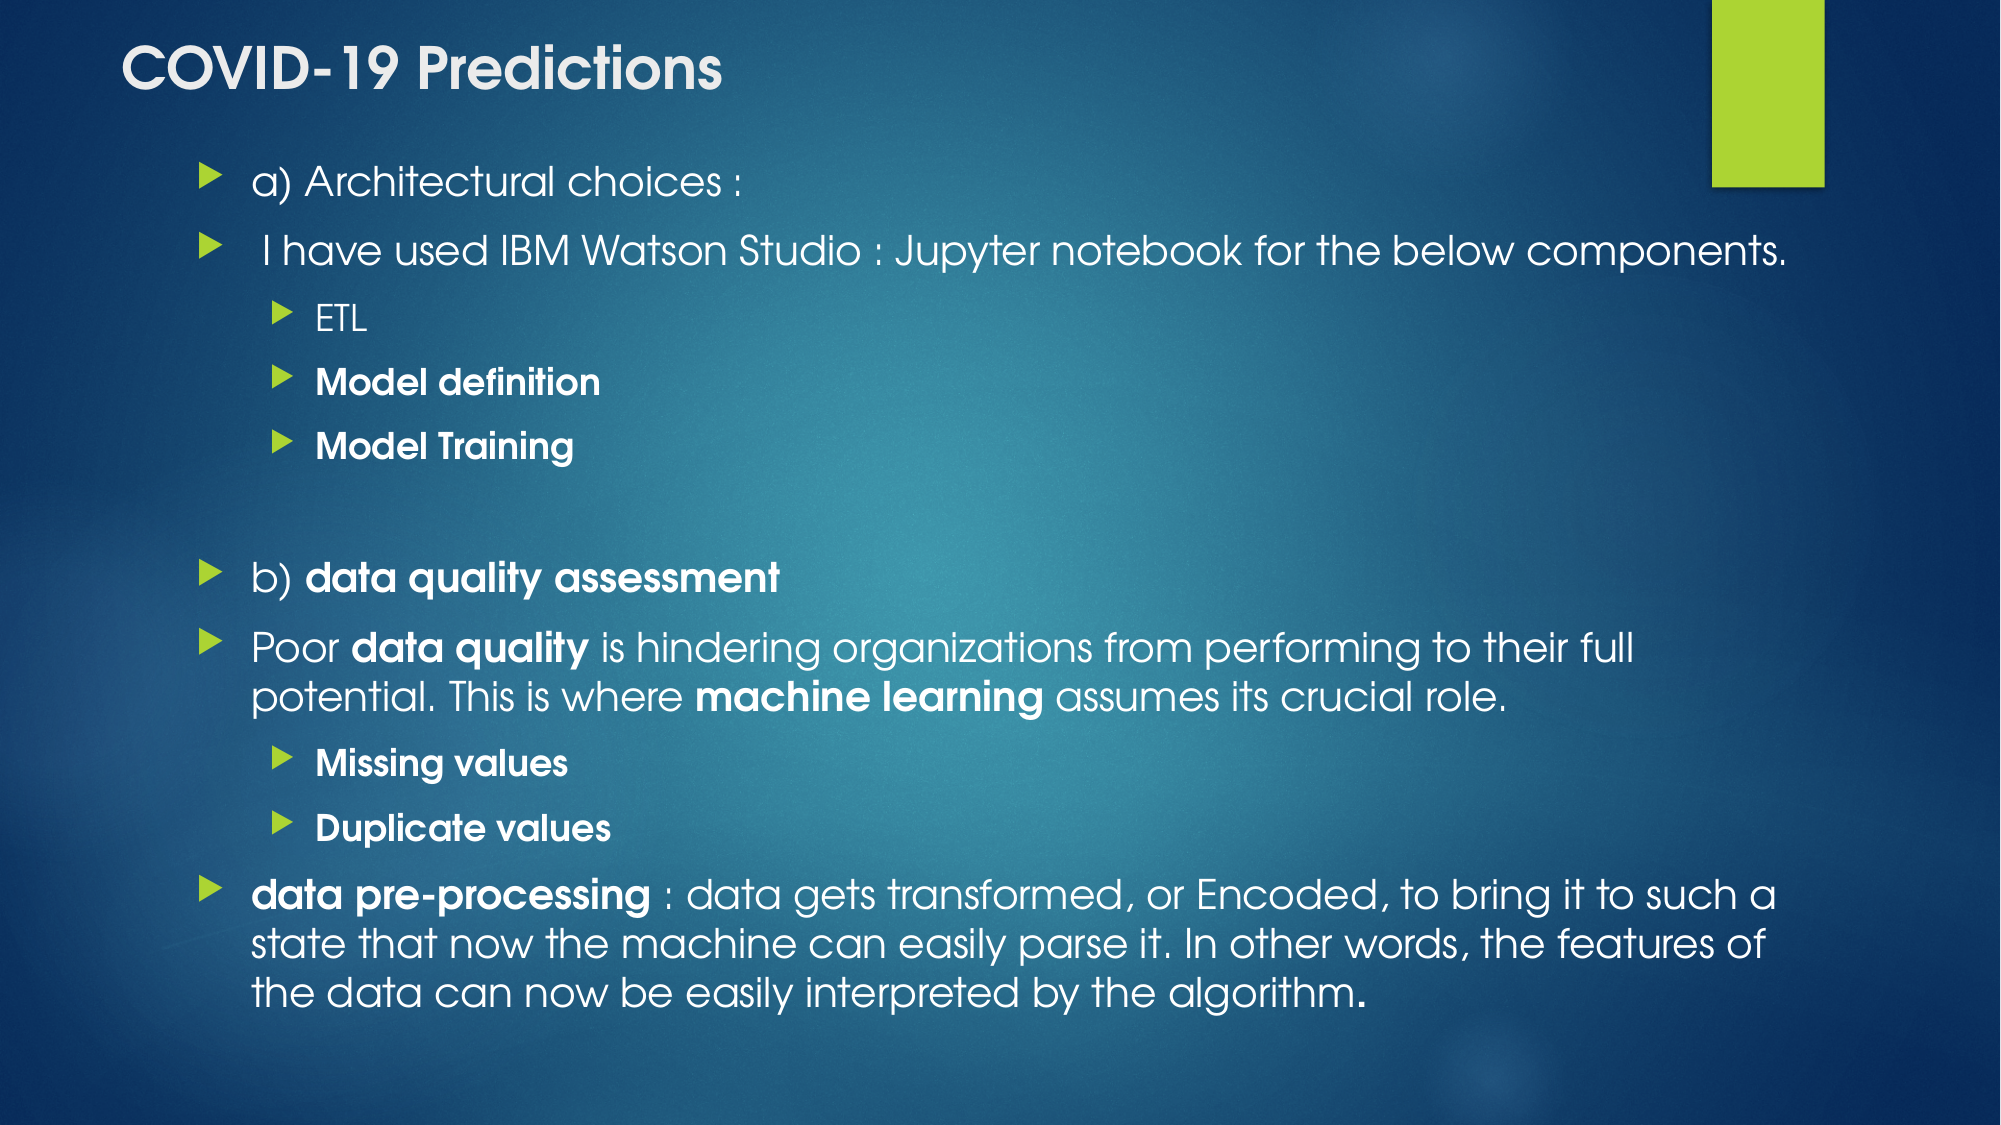

# COVID-19 Predictions
a) Architectural choices :
 I have used IBM Watson Studio : Jupyter notebook for the below components.
ETL
Model definition
Model Training

b) data quality assessment
Poor data quality is hindering organizations from performing to their full potential. This is where machine learning assumes its crucial role.
Missing values
Duplicate values
data pre-processing : data gets transformed, or Encoded, to bring it to such a state that now the machine can easily parse it. In other words, the features of the data can now be easily interpreted by the algorithm.